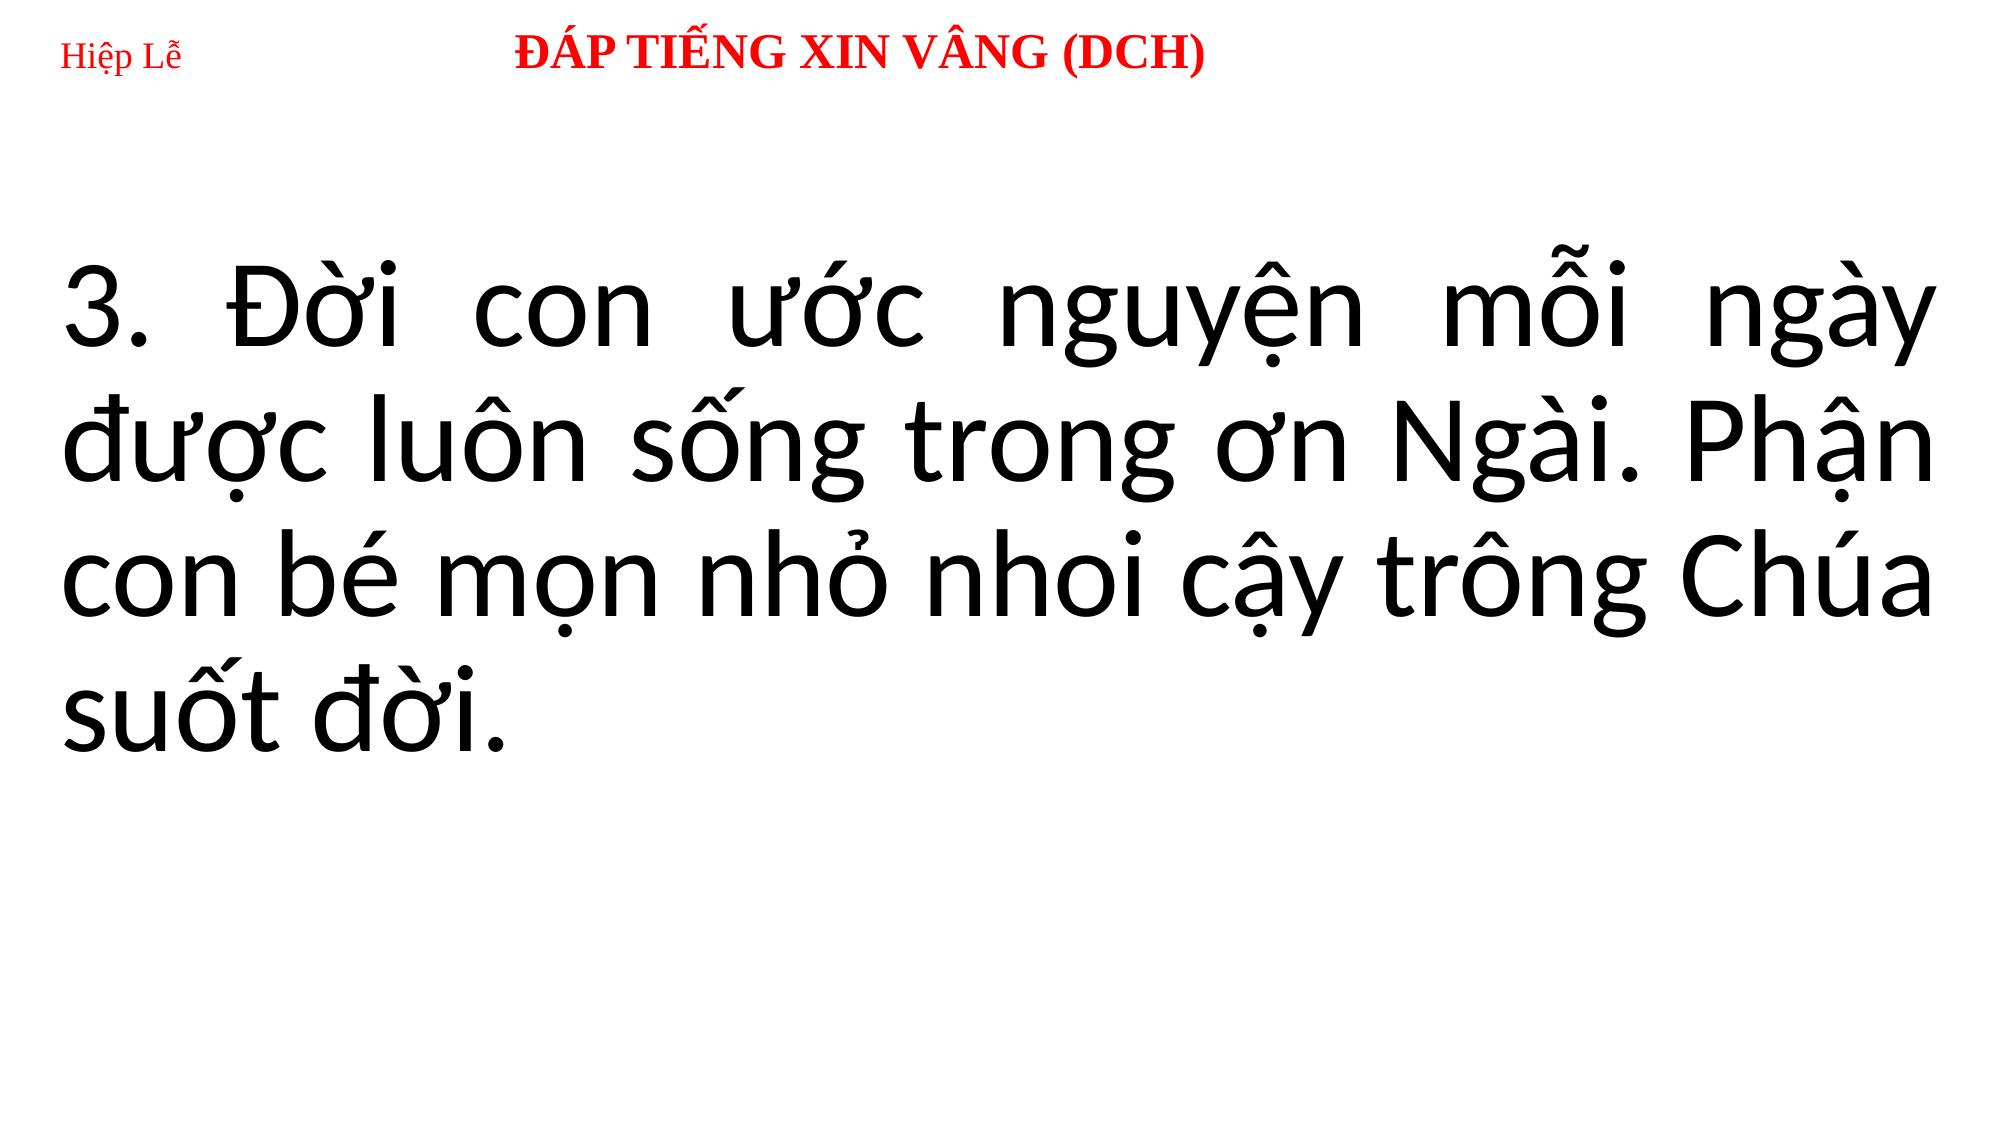

# Hiệp Lễ                                   ĐÁP TIẾNG XIN VÂNG (DCH)
3. Đời con ước nguyện mỗi ngày được luôn sống trong ơn Ngài. Phận con bé mọn nhỏ nhoi cậy trông Chúa suốt đời.